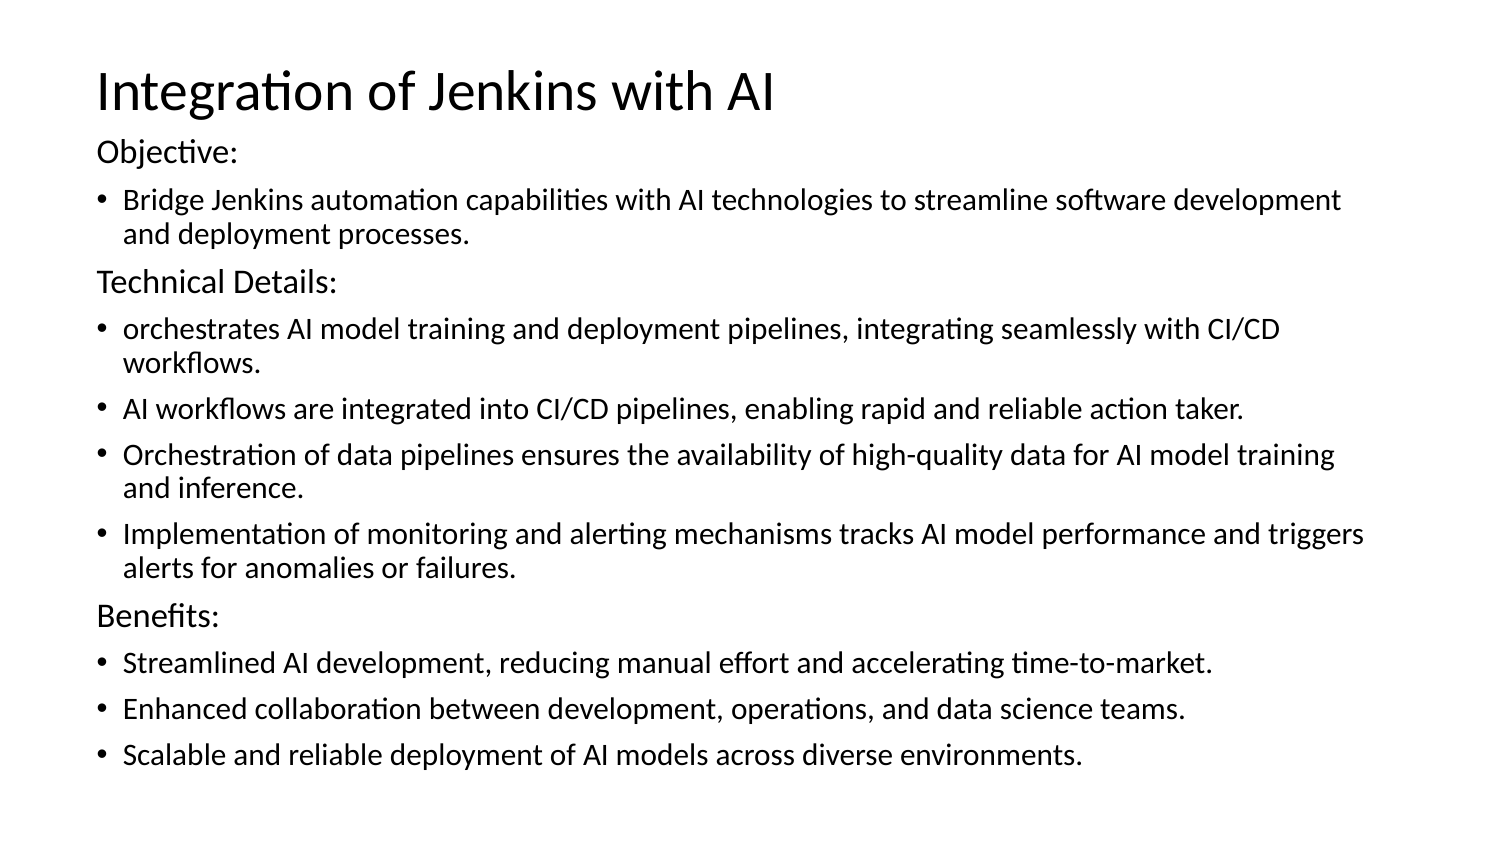

Integration of Jenkins with AI
Objective:
Bridge Jenkins automation capabilities with AI technologies to streamline software development and deployment processes.
Technical Details:
orchestrates AI model training and deployment pipelines, integrating seamlessly with CI/CD workflows.
AI workflows are integrated into CI/CD pipelines, enabling rapid and reliable action taker.
Orchestration of data pipelines ensures the availability of high-quality data for AI model training and inference.
Implementation of monitoring and alerting mechanisms tracks AI model performance and triggers alerts for anomalies or failures.
Benefits:
Streamlined AI development, reducing manual effort and accelerating time-to-market.
Enhanced collaboration between development, operations, and data science teams.
Scalable and reliable deployment of AI models across diverse environments.